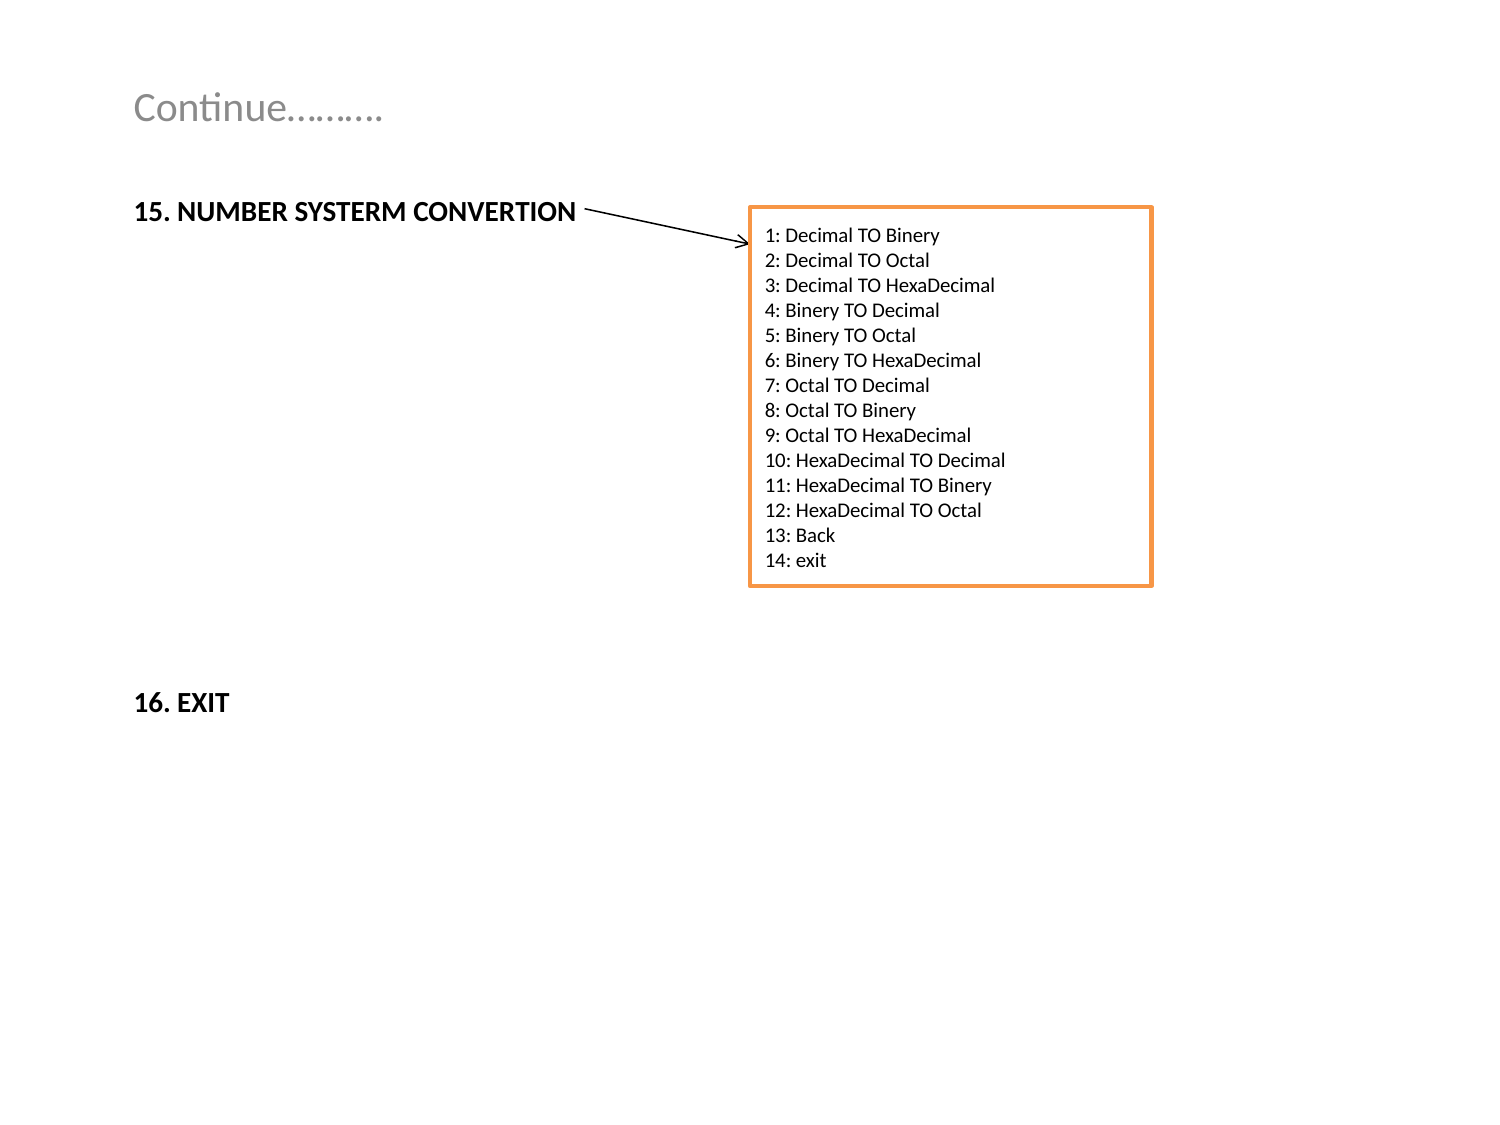

Continue……….
# 15. NUMBER SYSTERM CONVERTION 16. Exit
1: Decimal TO Binery
2: Decimal TO Octal
3: Decimal TO HexaDecimal
4: Binery TO Decimal
5: Binery TO Octal
6: Binery TO HexaDecimal
7: Octal TO Decimal
8: Octal TO Binery
9: Octal TO HexaDecimal
10: HexaDecimal TO Decimal
11: HexaDecimal TO Binery
12: HexaDecimal TO Octal
13: Back
14: exit